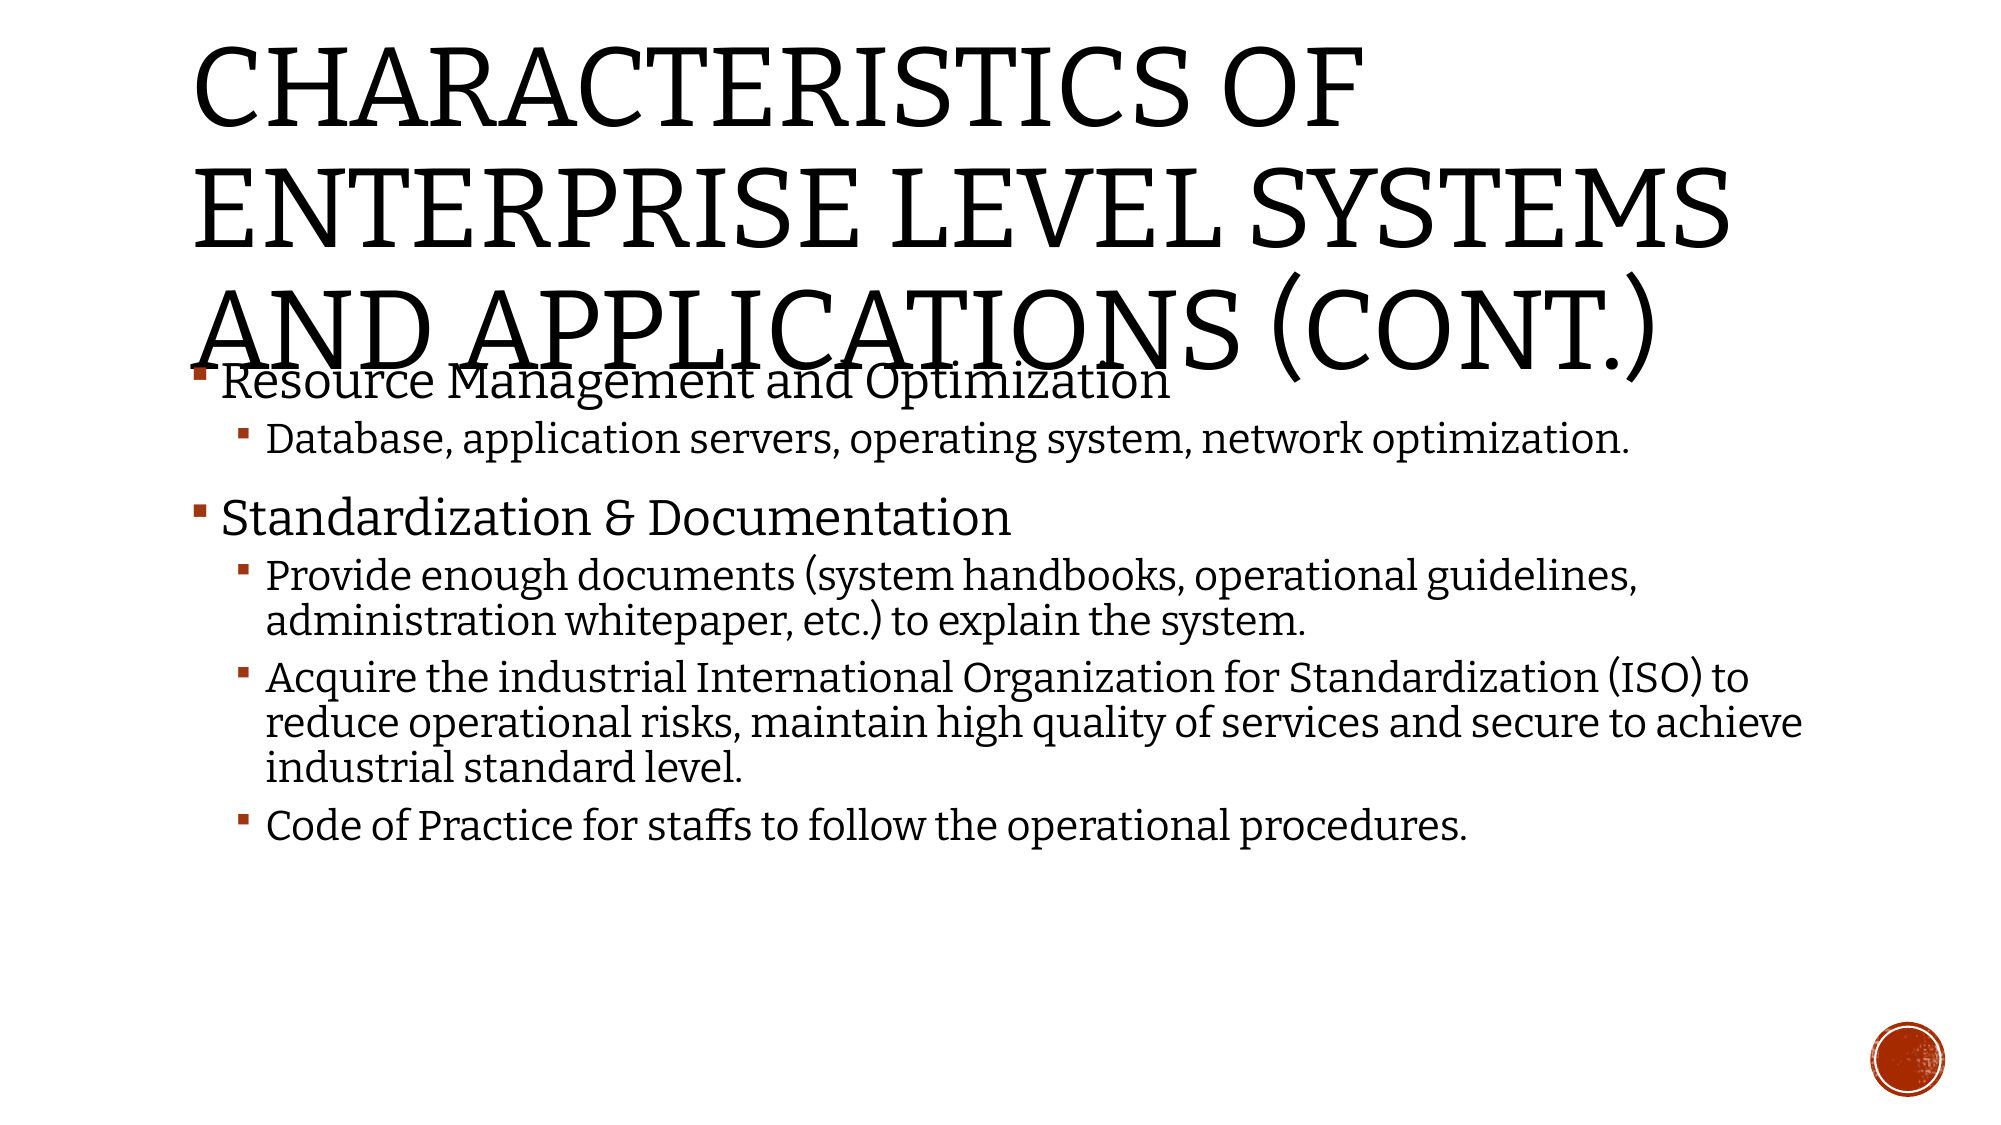

# Characteristics of Enterprise Level Systems and Applications (cont.)
Resource Management and Optimization
Database, application servers, operating system, network optimization.
Standardization & Documentation
Provide enough documents (system handbooks, operational guidelines, administration whitepaper, etc.) to explain the system.
Acquire the industrial International Organization for Standardization (ISO) to reduce operational risks, maintain high quality of services and secure to achieve industrial standard level.
Code of Practice for staffs to follow the operational procedures.